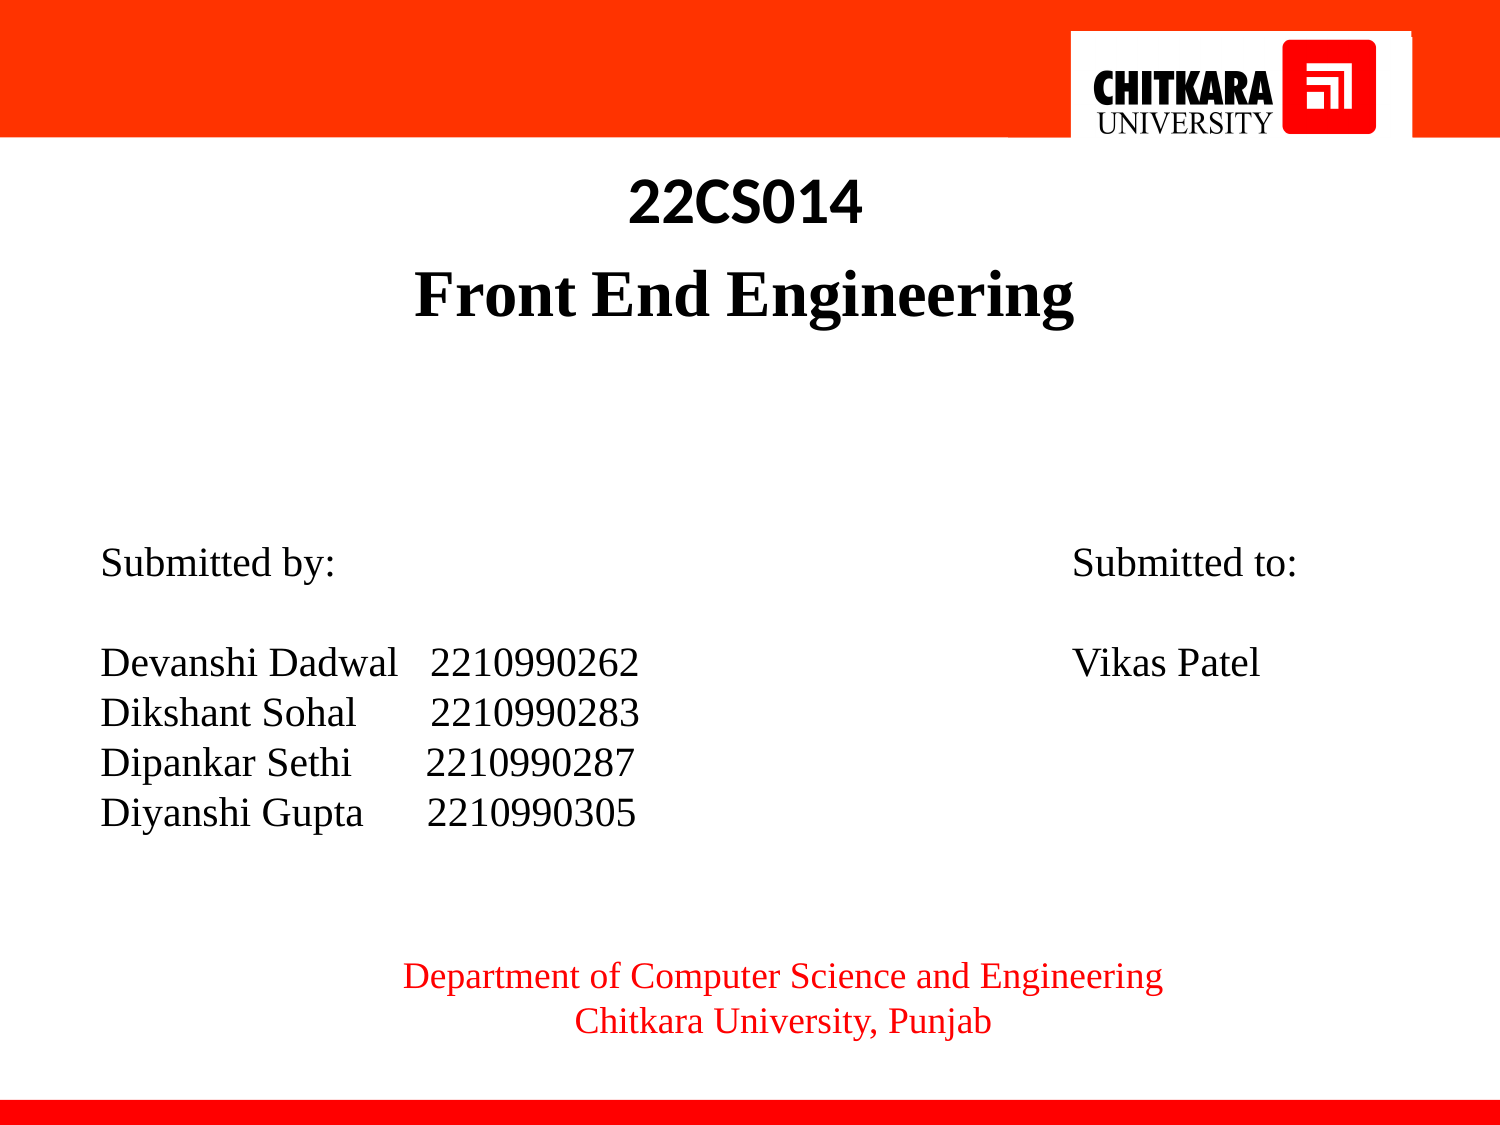

22CS014
Front End Engineering

Submitted by:

Devanshi Dadwal   2210990262
Dikshant Sohal       2210990283
Dipankar Sethi       2210990287
Diyanshi Gupta      2210990305
Submitted to:

Vikas Patel
Department of Computer Science and Engineering
Chitkara University, Punjab